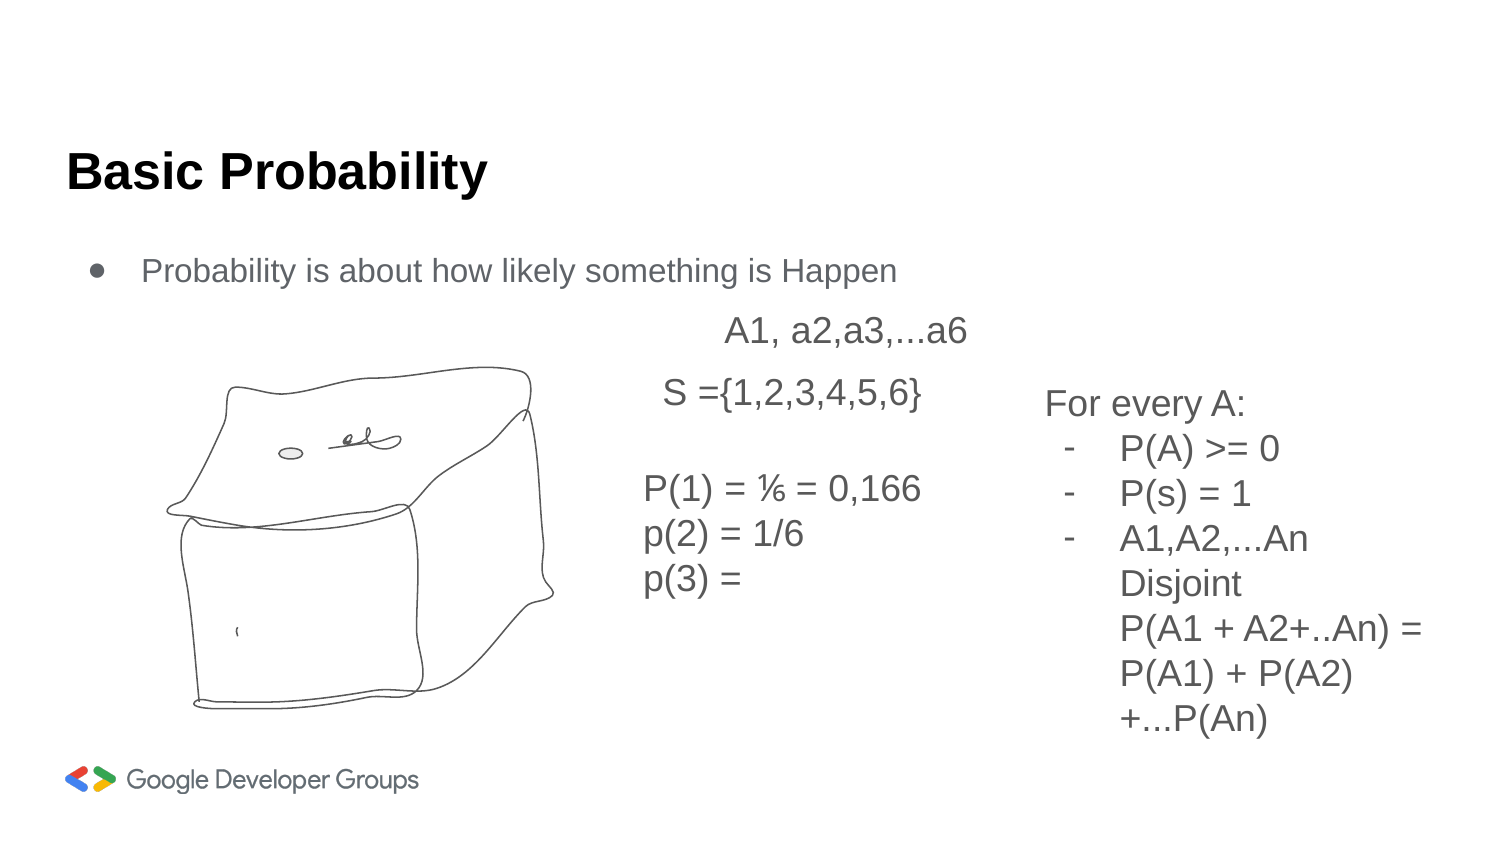

# Basic Probability
Probability is about how likely something is Happen
A1, a2,a3,...a6
S ={1,2,3,4,5,6}
For every A:
P(A) >= 0
P(s) = 1
A1,A2,...An
Disjoint
P(A1 + A2+..An) = P(A1) + P(A2) +...P(An)

P(1) = ⅙ = 0,166
p(2) = 1/6
p(3) =